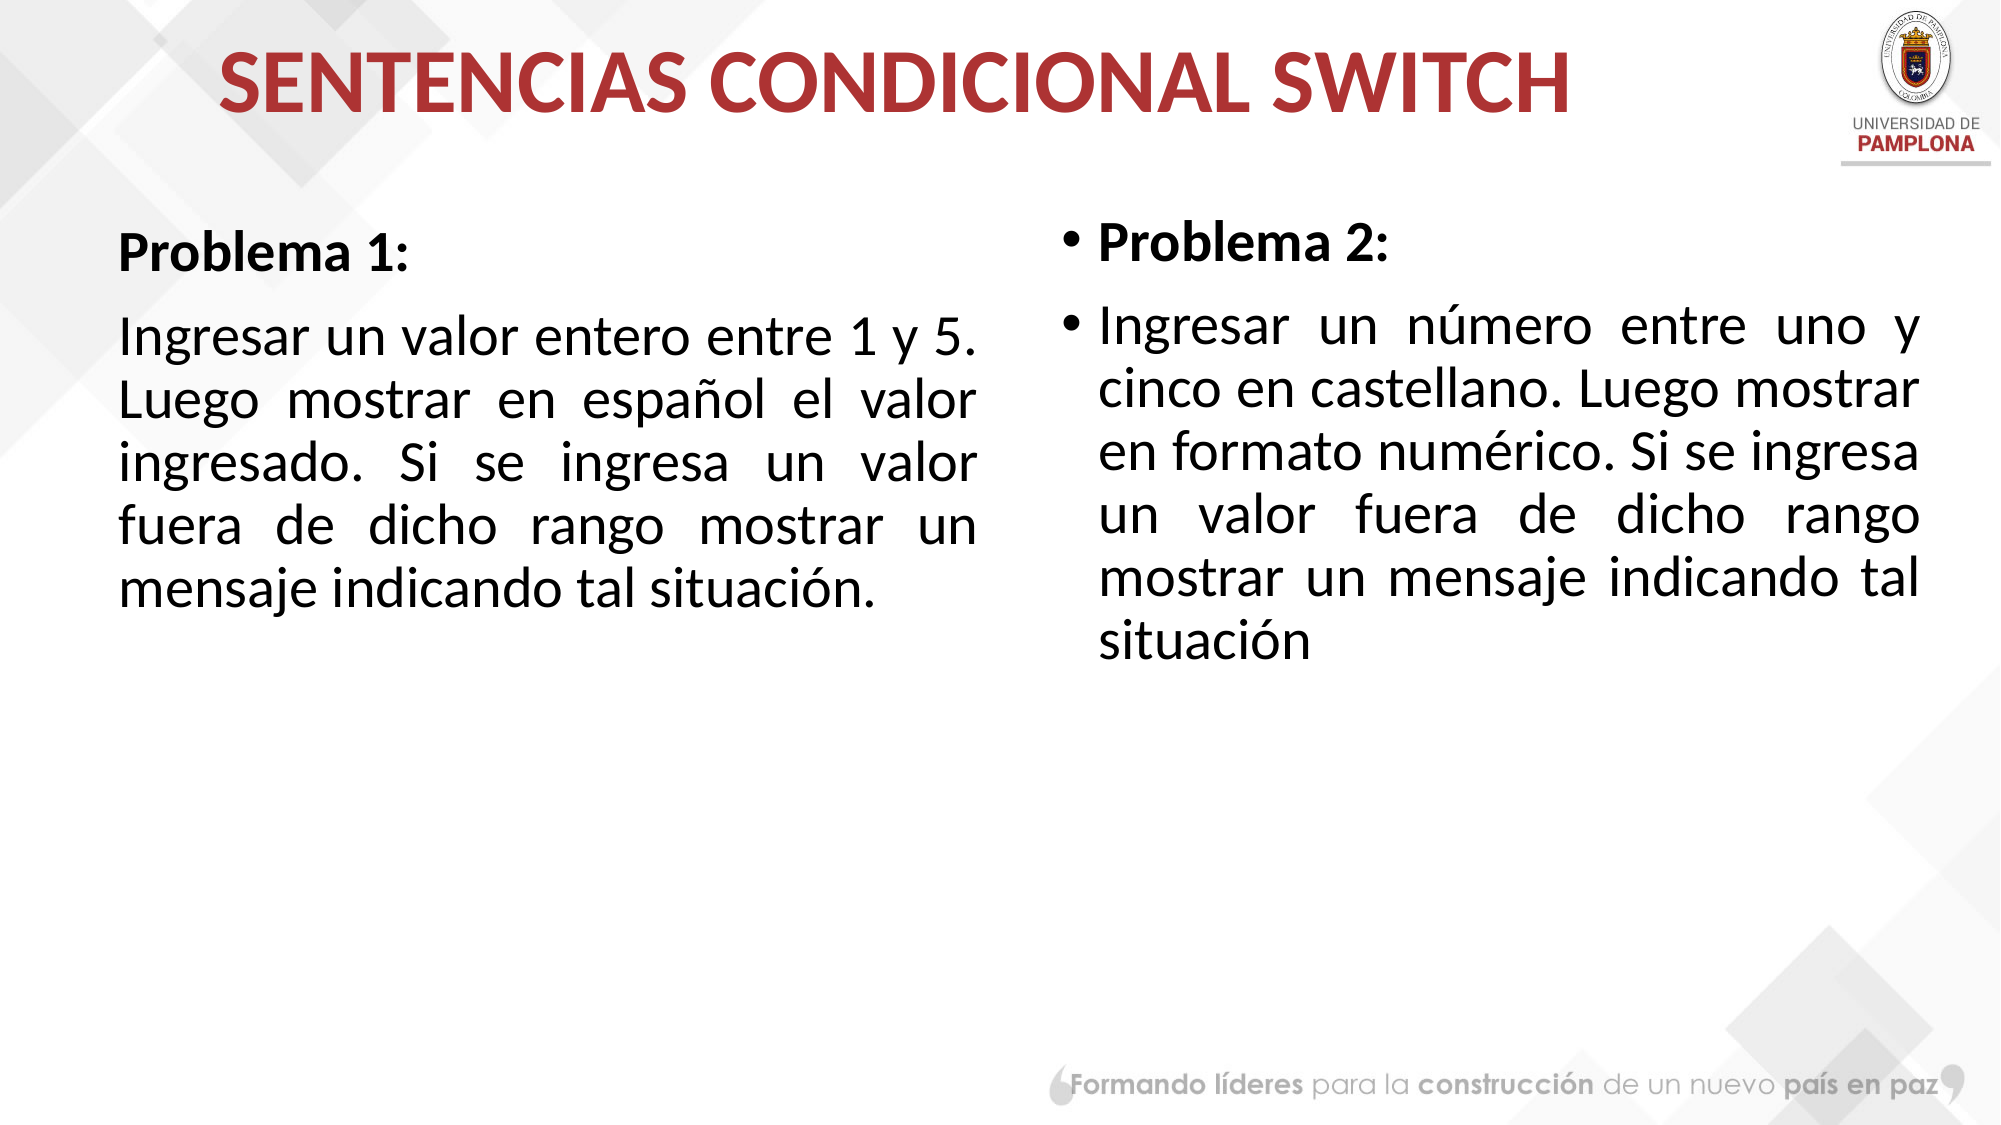

# SENTENCIAS CONDICIONAL SWITCH
Problema 2:
Ingresar un número entre uno y cinco en castellano. Luego mostrar en formato numérico. Si se ingresa un valor fuera de dicho rango mostrar un mensaje indicando tal situación

Problema 1:
Ingresar un valor entero entre 1 y 5. Luego mostrar en español el valor ingresado. Si se ingresa un valor fuera de dicho rango mostrar un mensaje indicando tal situación.